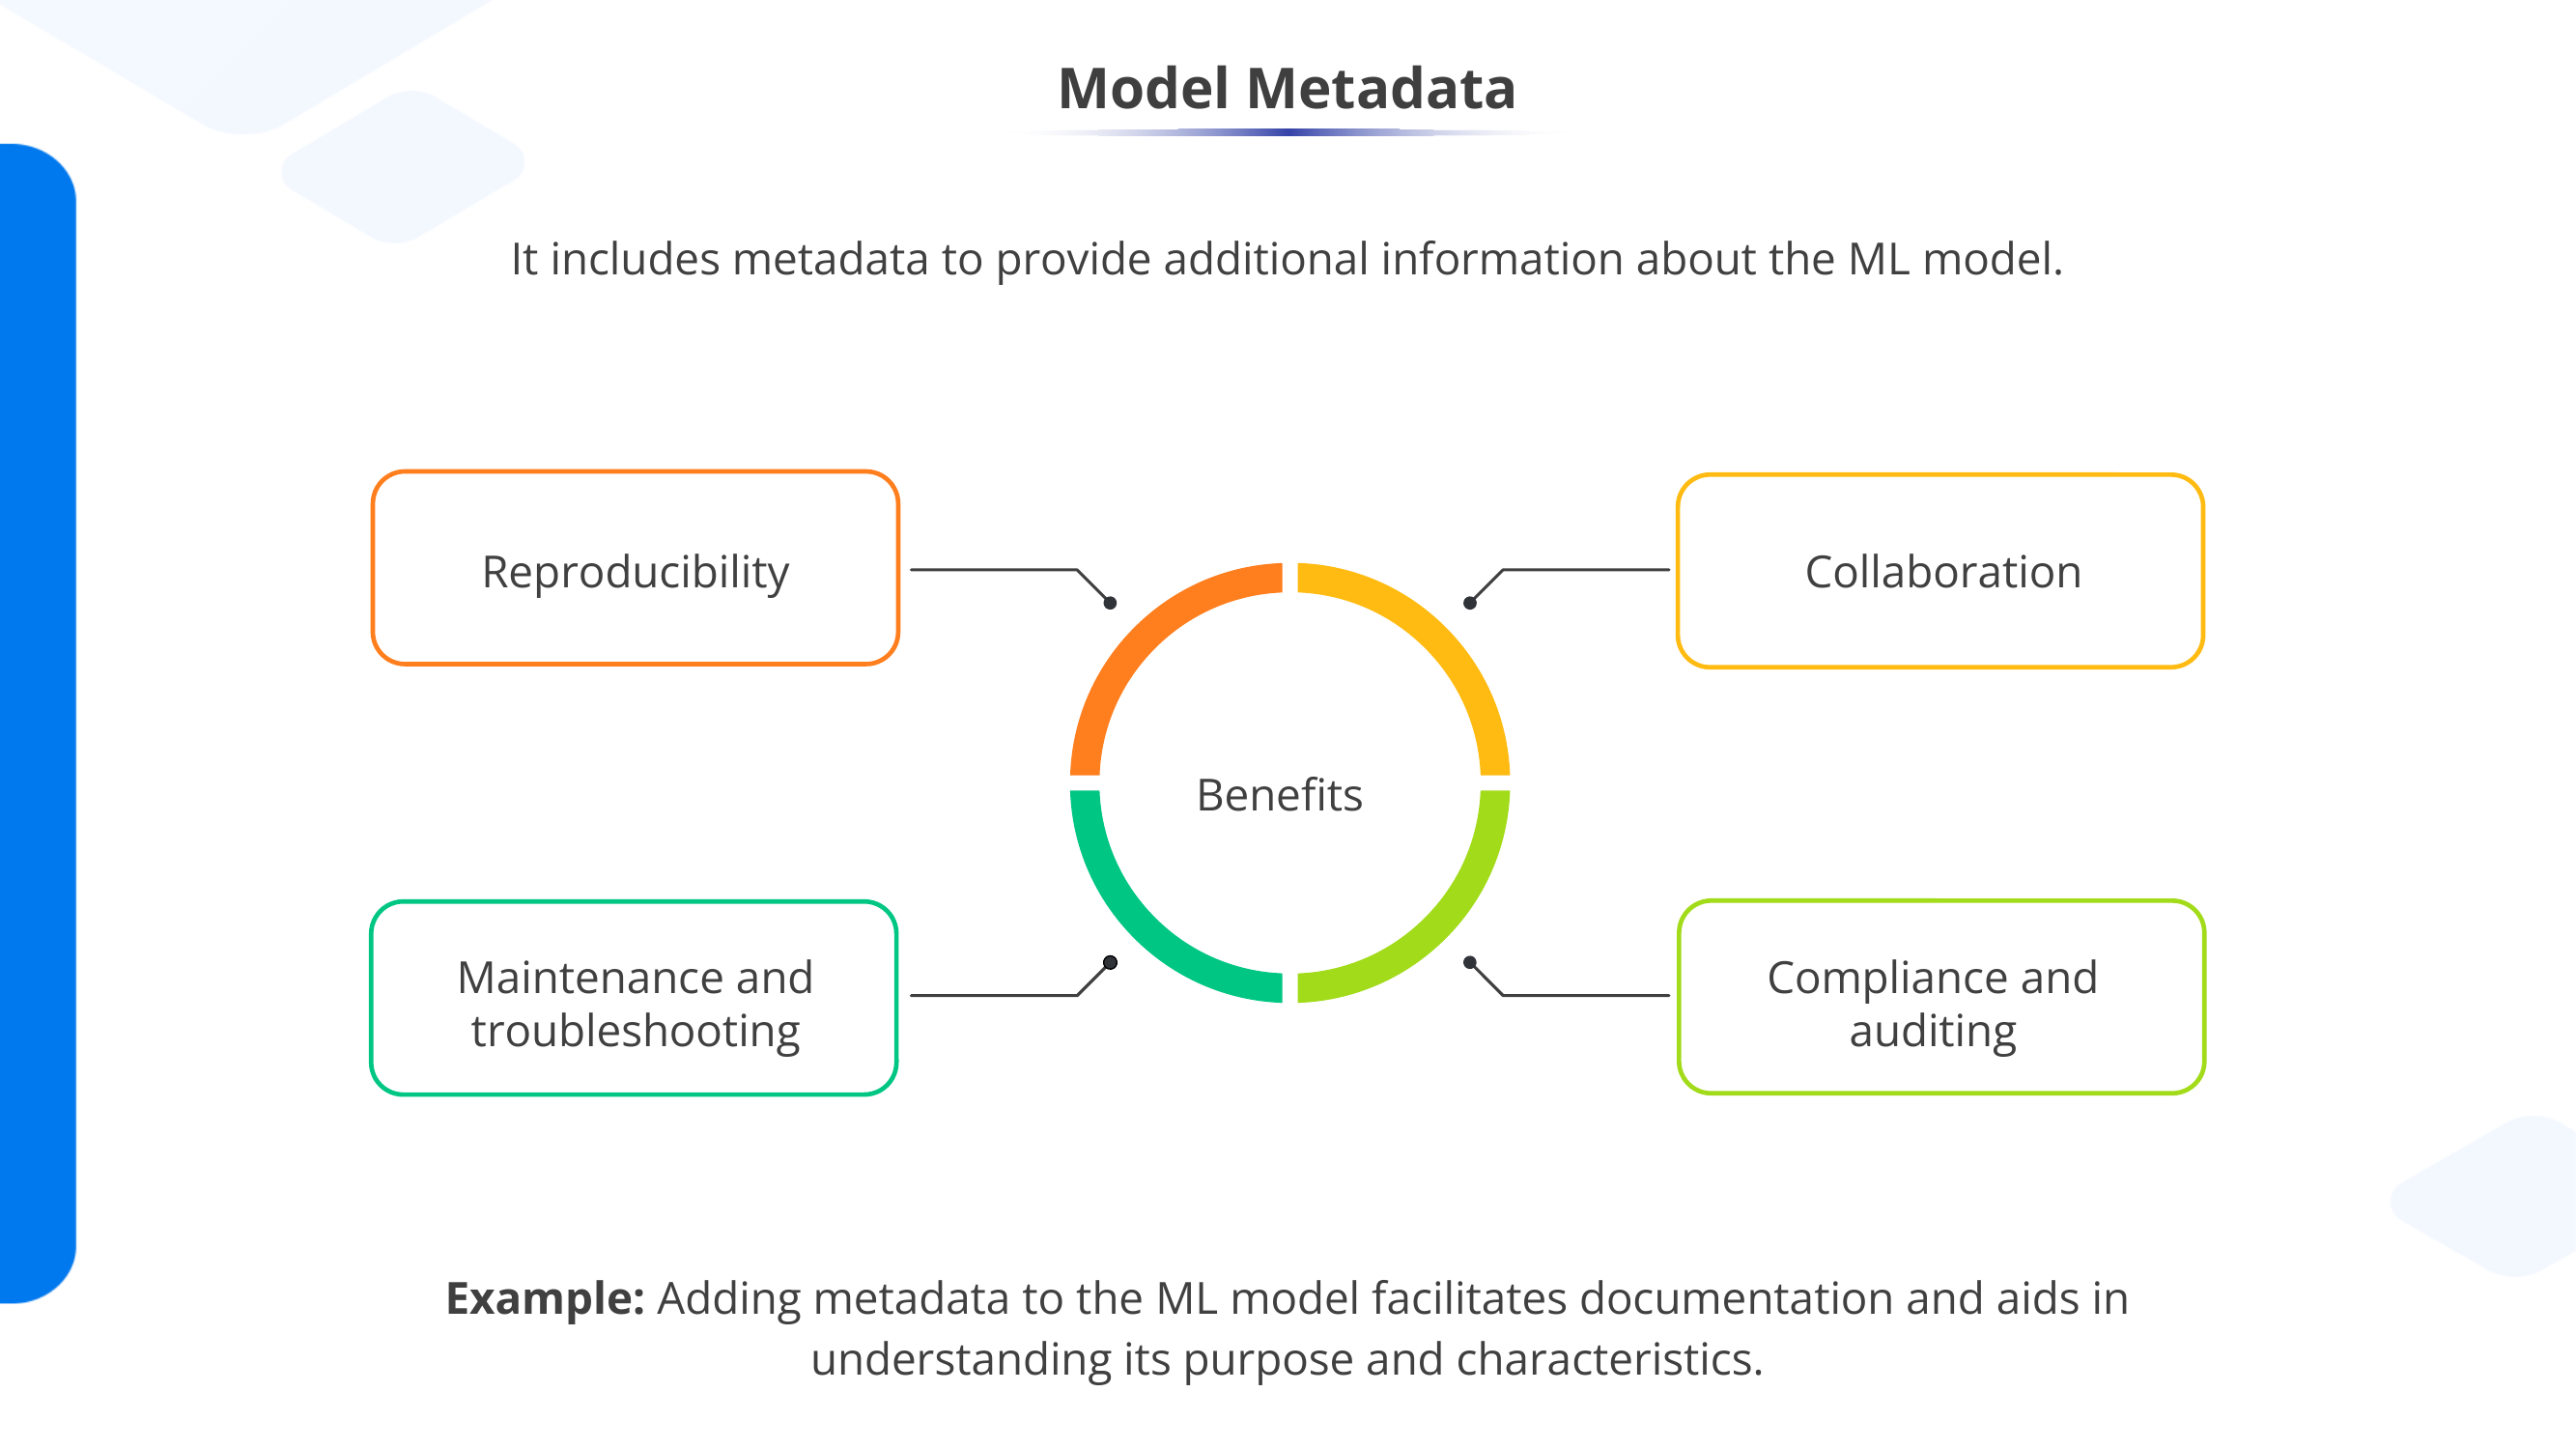

# Model Metadata

It includes metadata to provide additional information about the ML model.

Reproducibility

Collaboration

Benefits

Compliance and auditing

Maintenance and troubleshooting

Example: Adding metadata to the ML model facilitates documentation and aids in understanding its purpose and characteristics.